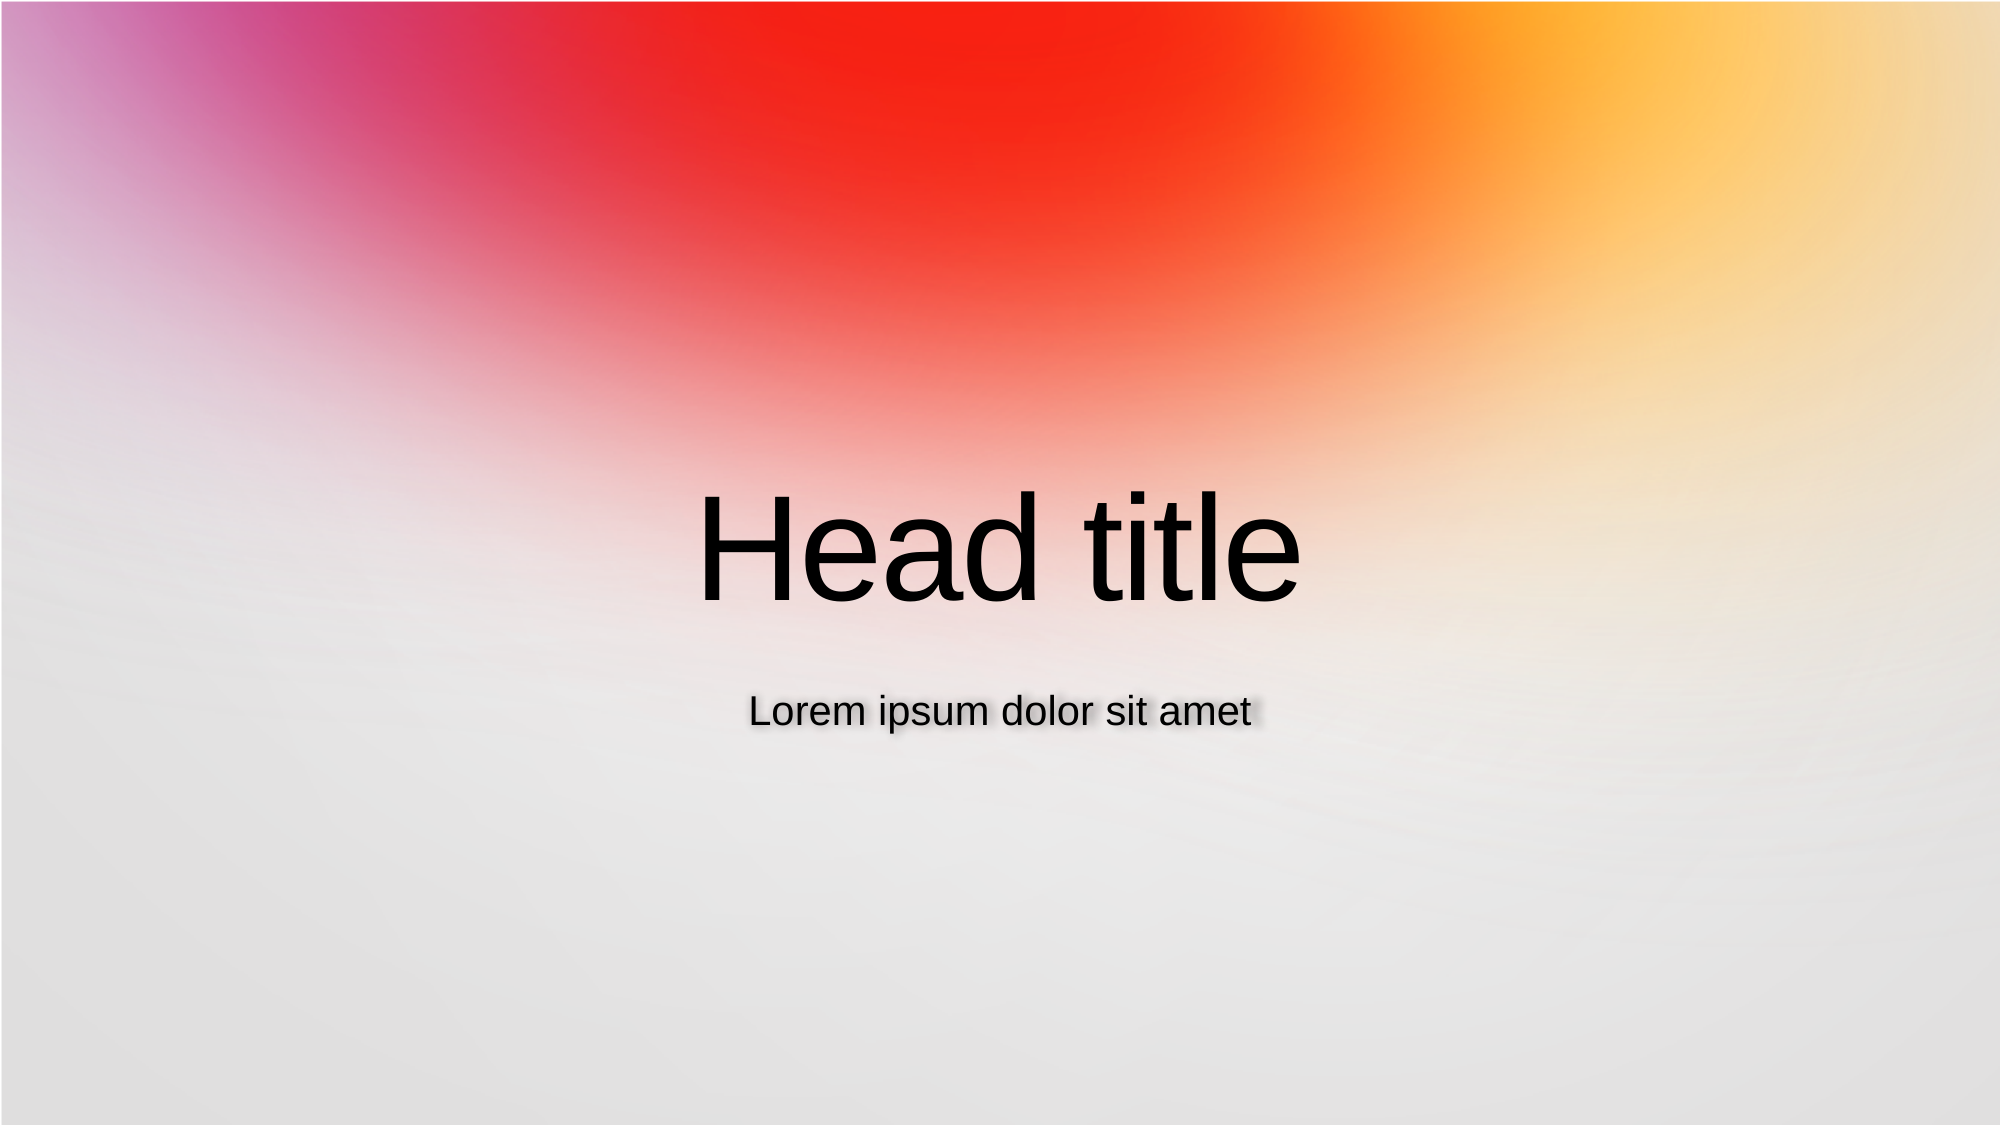

Head title
Lorem ipsum dolor sit amet